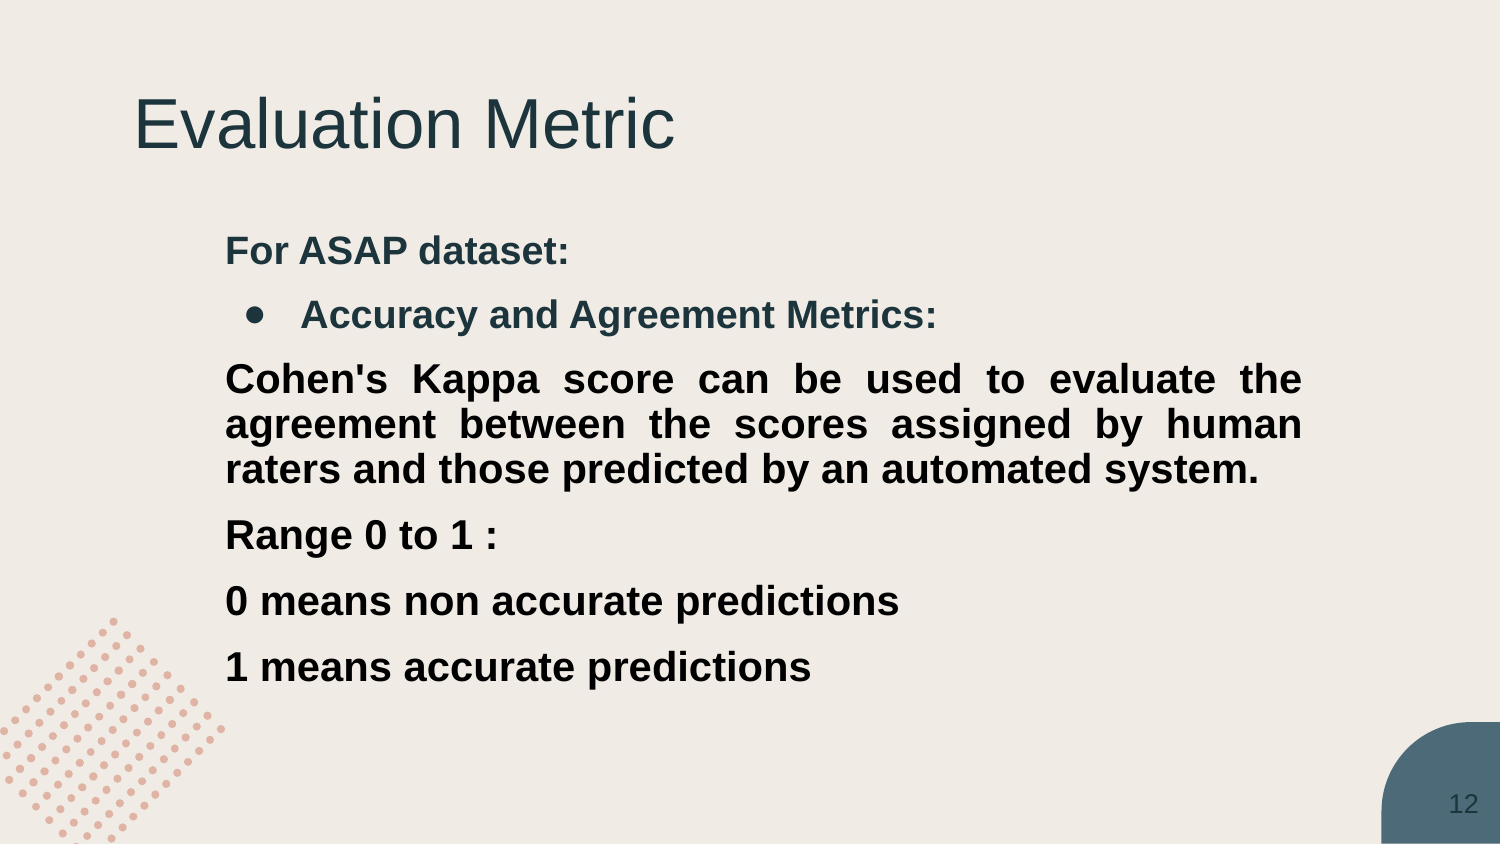

# Evaluation Metric
For ASAP dataset:
Accuracy and Agreement Metrics:
Cohen's Kappa score can be used to evaluate the agreement between the scores assigned by human raters and those predicted by an automated system.
Range 0 to 1 :
0 means non accurate predictions
1 means accurate predictions

12